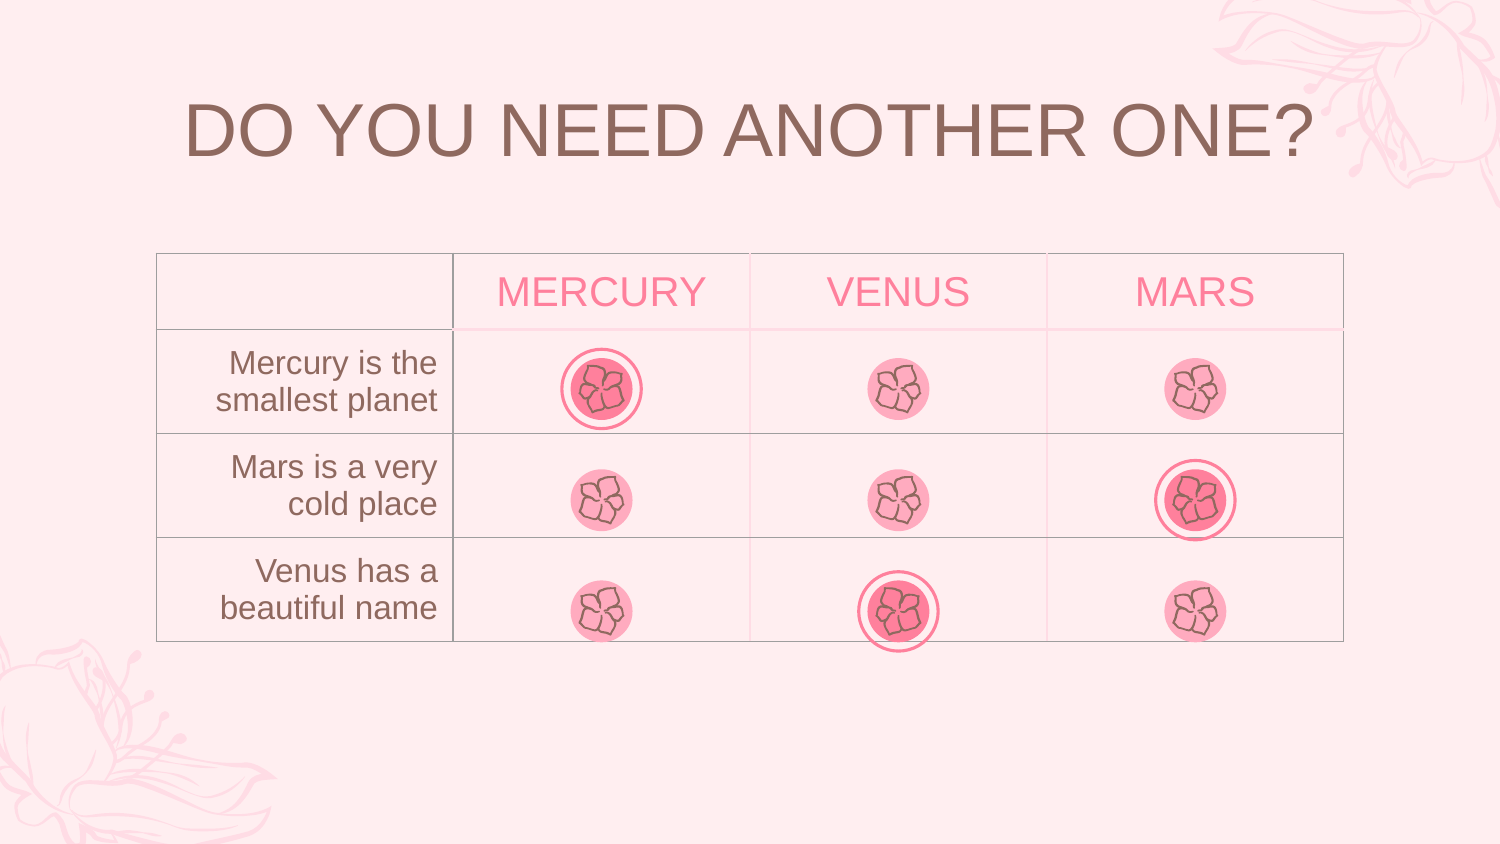

# DO YOU NEED ANOTHER ONE?
|  | MERCURY | VENUS | MARS |
| --- | --- | --- | --- |
| Mercury is the smallest planet |  |  |  |
| Mars is a very cold place |  |  |  |
| Venus has a beautiful name |  |  |  |